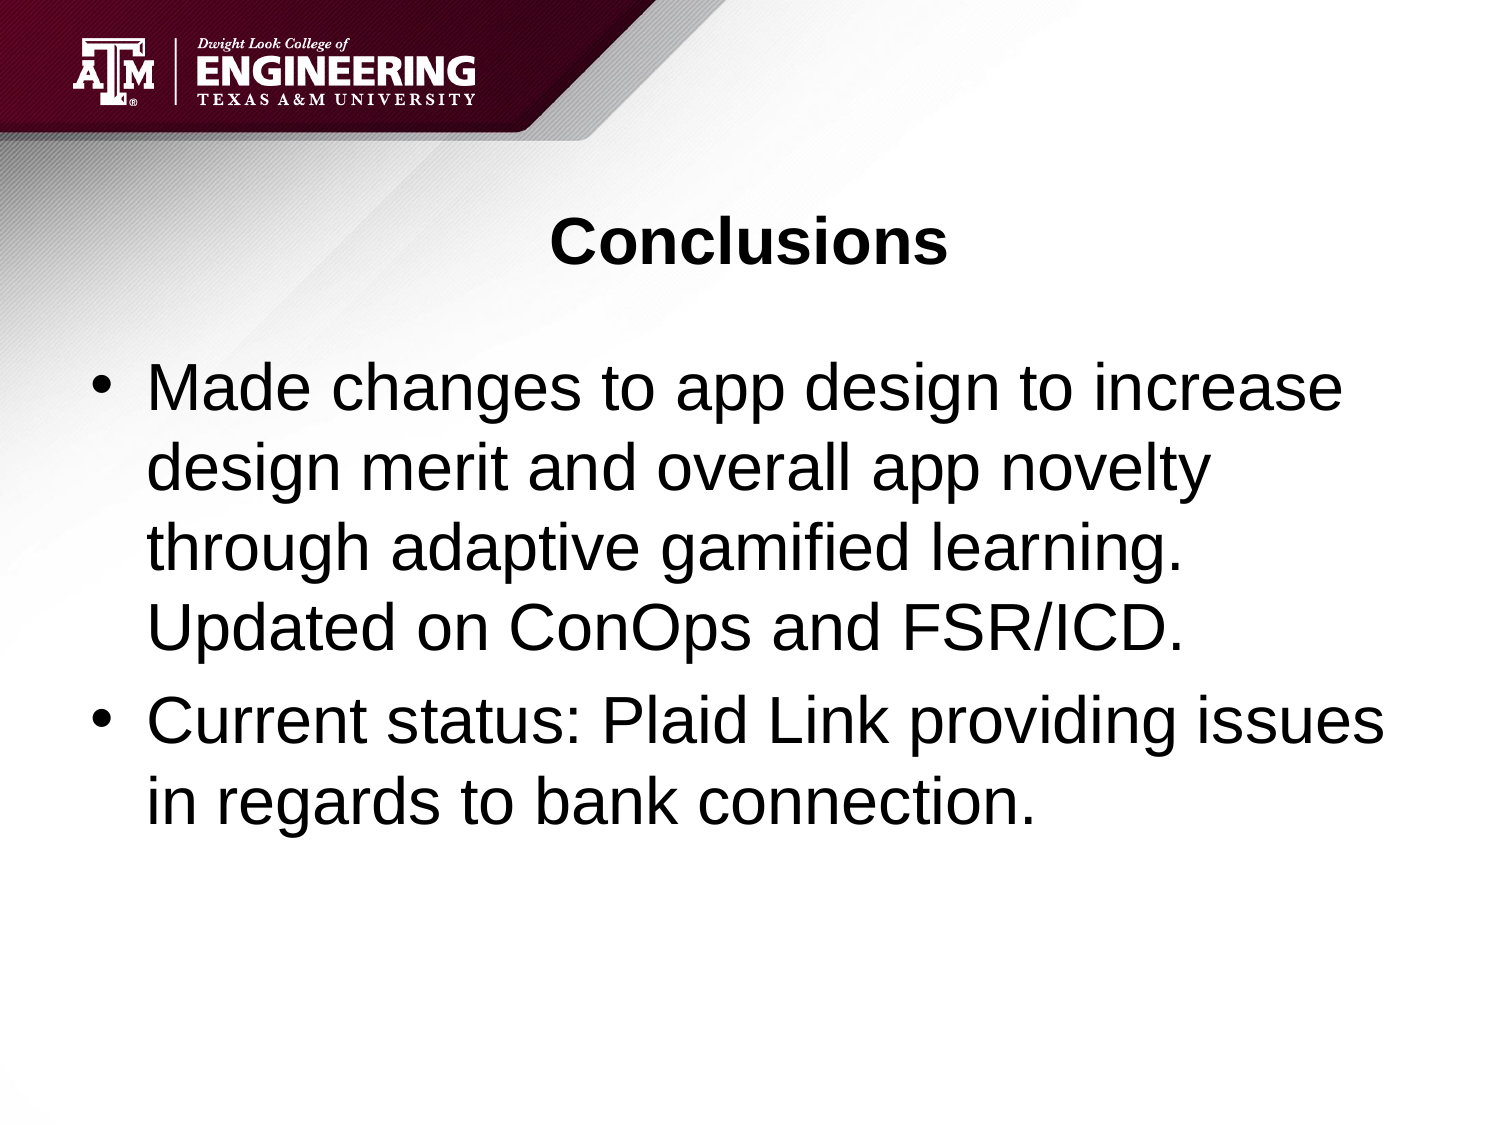

# Conclusions
Made changes to app design to increase design merit and overall app novelty through adaptive gamified learning. Updated on ConOps and FSR/ICD.
Current status: Plaid Link providing issues in regards to bank connection.